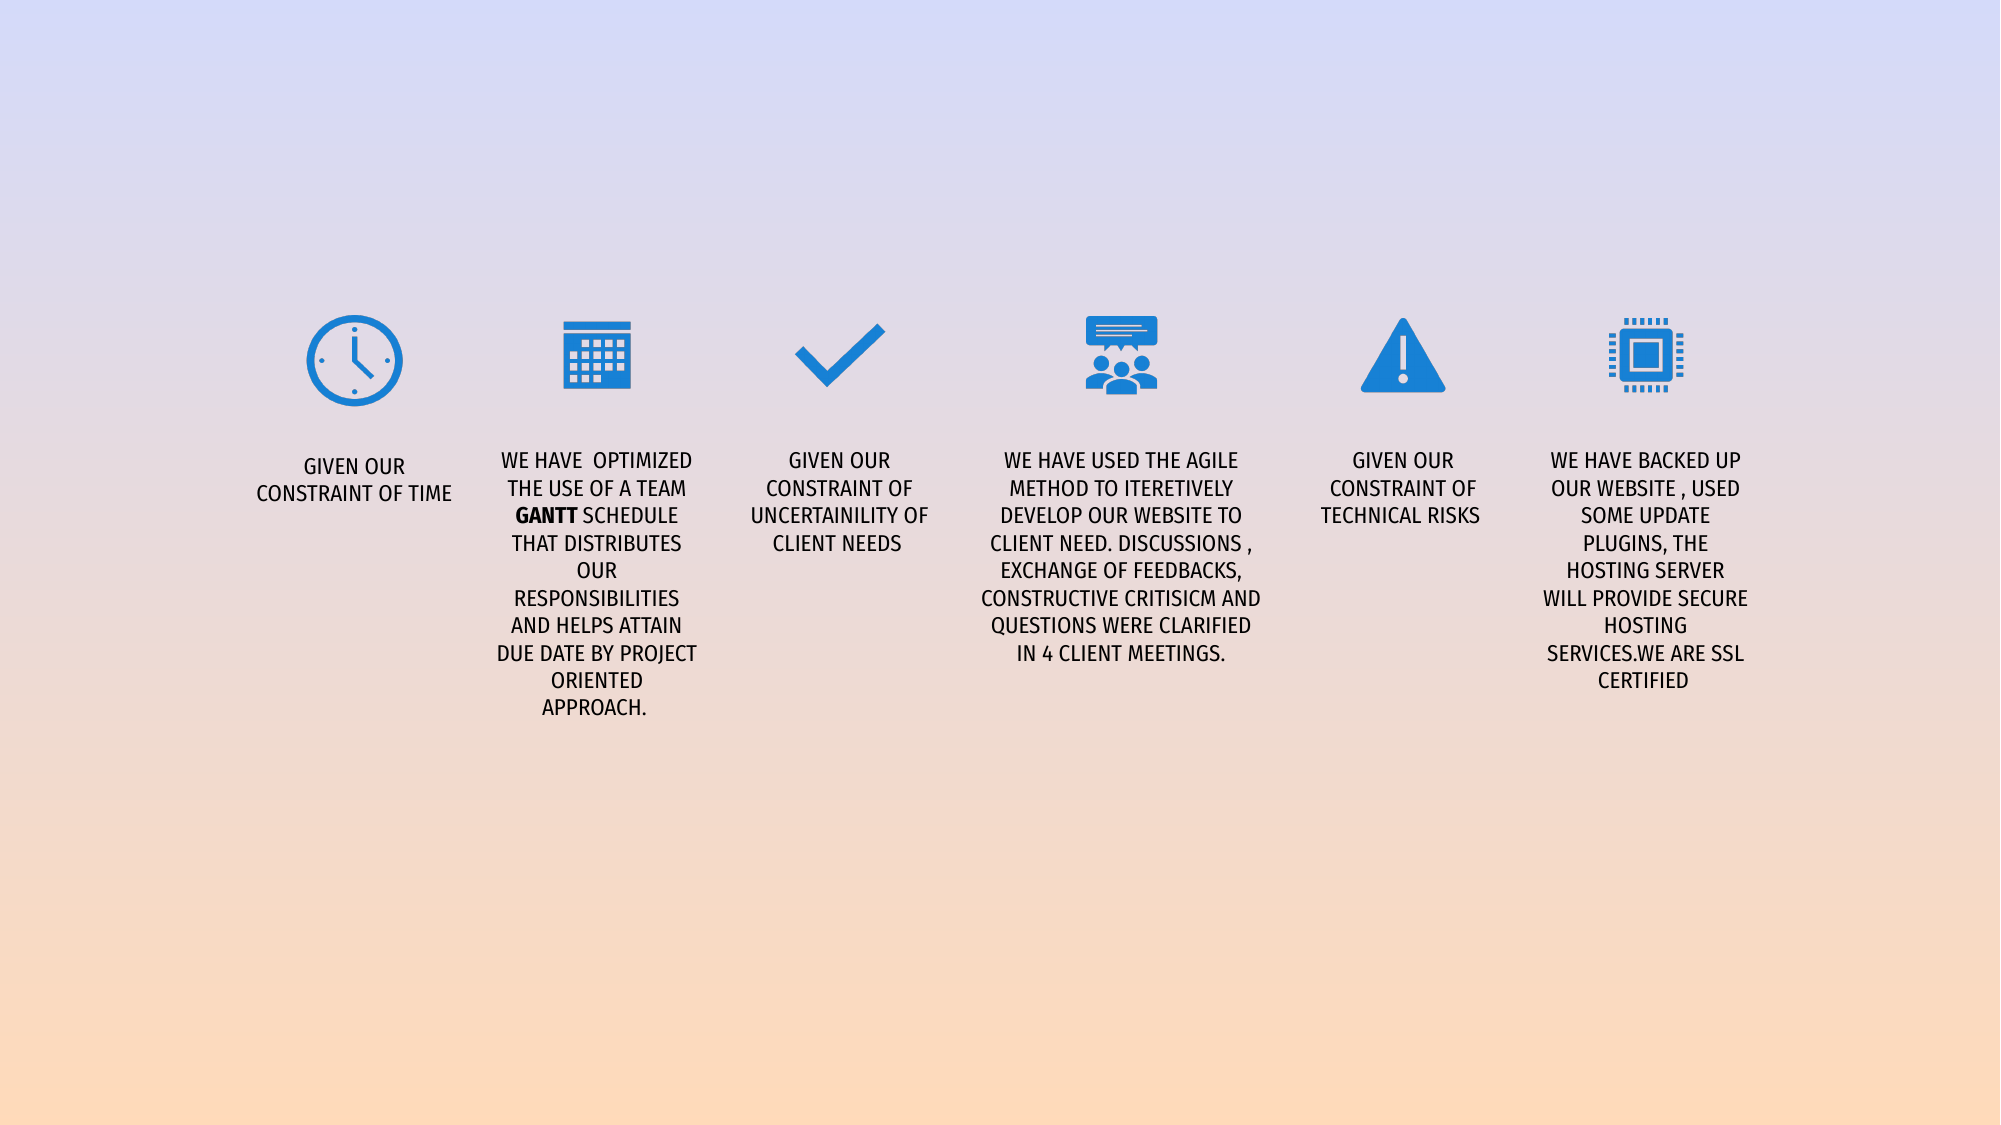

GIVEN OUR CONSTRAINT OF TIME
WE HAVE  OPTIMIZED THE USE OF A TEAM GANTT SCHEDULE THAT DISTRIBUTES OUR RESPONSIBILITIES AND HELPS ATTAIN DUE DATE BY PROJECT ORIENTED APPROACH.
GIVEN OUR CONSTRAINT OF UNCERTAINILITY OF CLIENT NEEDS
WE HAVE USED THE AGILE METHOD TO ITERETIVELY DEVELOP OUR WEBSITE TO CLIENT NEED. DISCUSSIONS , EXCHANGE OF FEEDBACKS, CONSTRUCTIVE CRITISICM AND QUESTIONS WERE CLARIFIED IN 4 CLIENT MEETINGS.
GIVEN OUR CONSTRAINT OF TECHNICAL RISKS
WE HAVE BACKED UP OUR WEBSITE , USED SOME UPDATE PLUGINS, THE HOSTING SERVER WILL PROVIDE SECURE HOSTING SERVICES.WE ARE SSL CERTIFIED